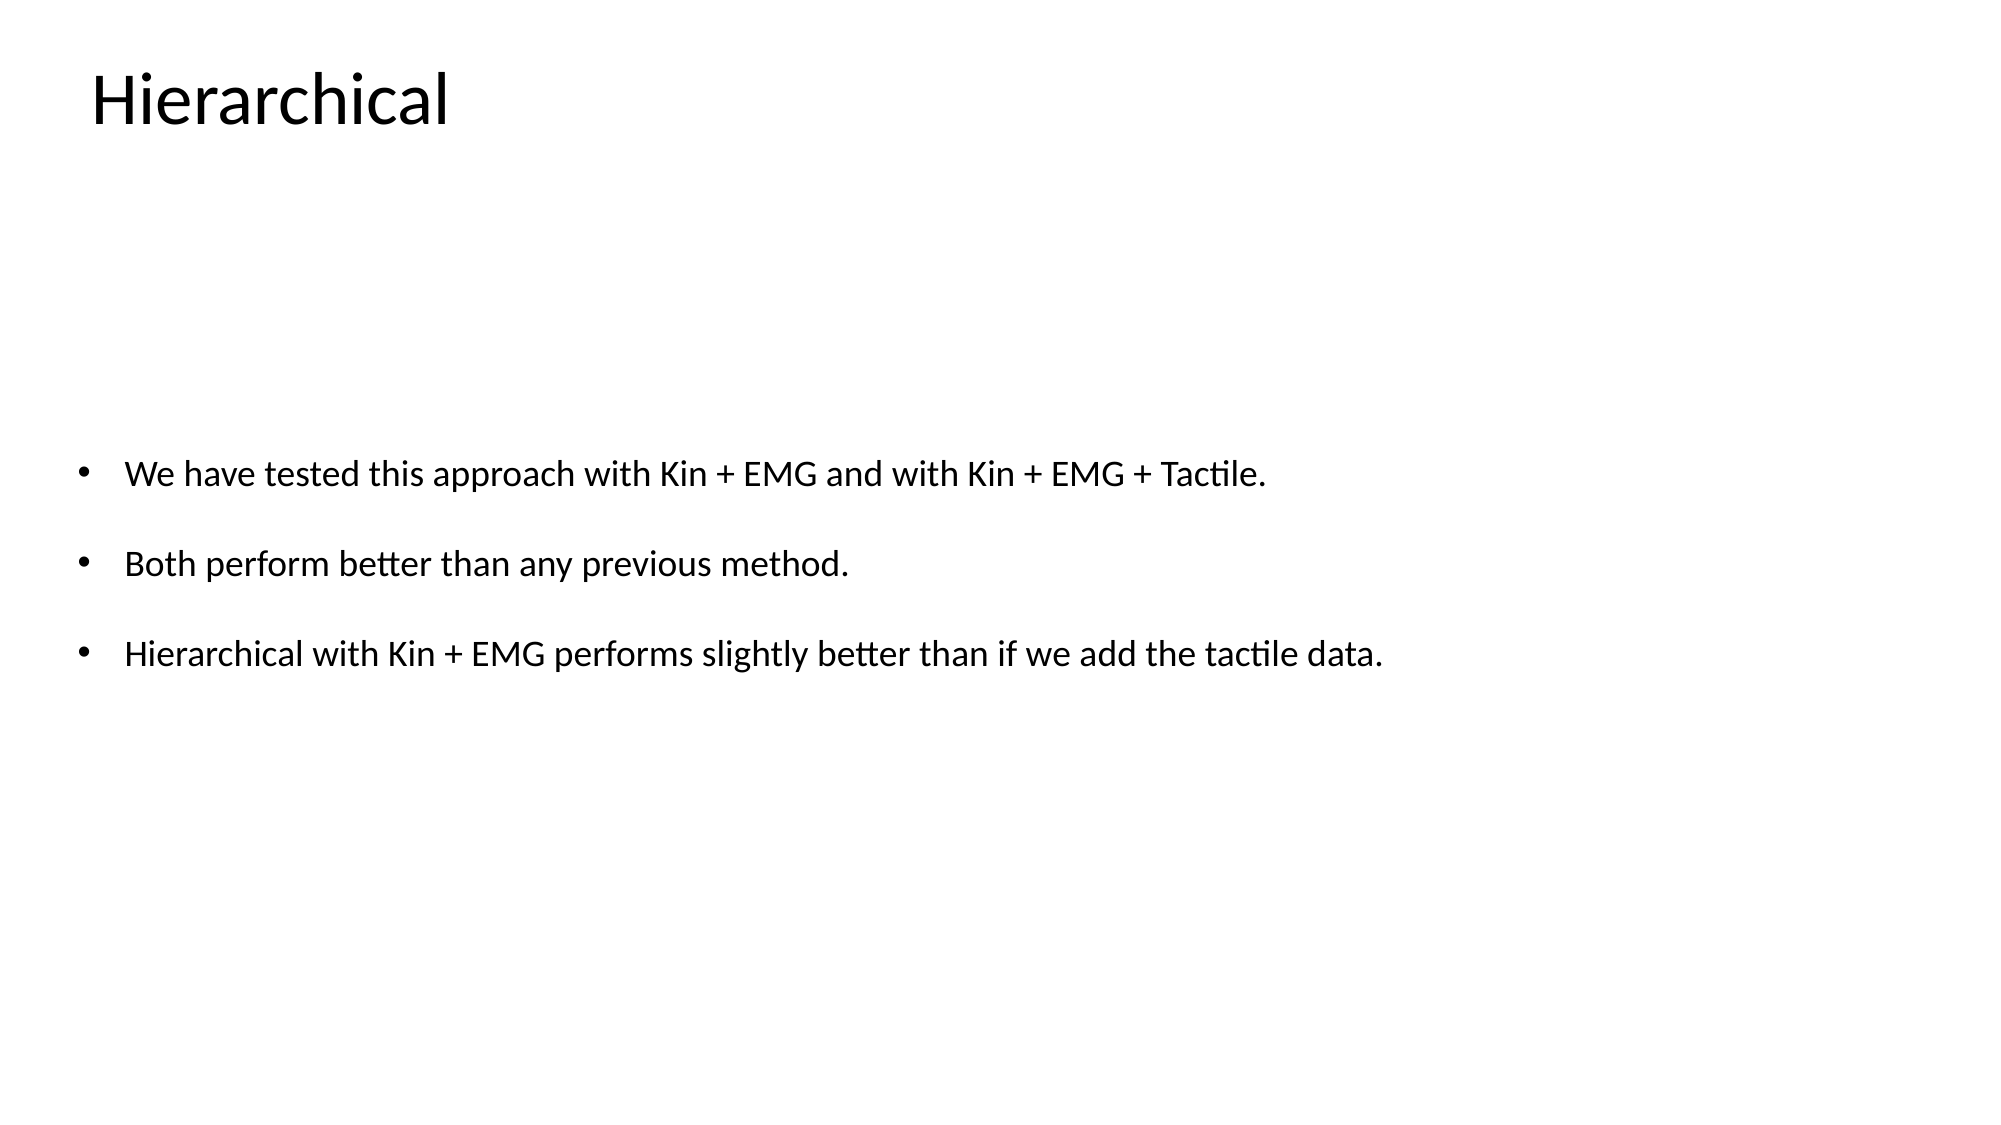

Hierarchical
We have tested this approach with Kin + EMG and with Kin + EMG + Tactile.

Both perform better than any previous method.

Hierarchical with Kin + EMG performs slightly better than if we add the tactile data.